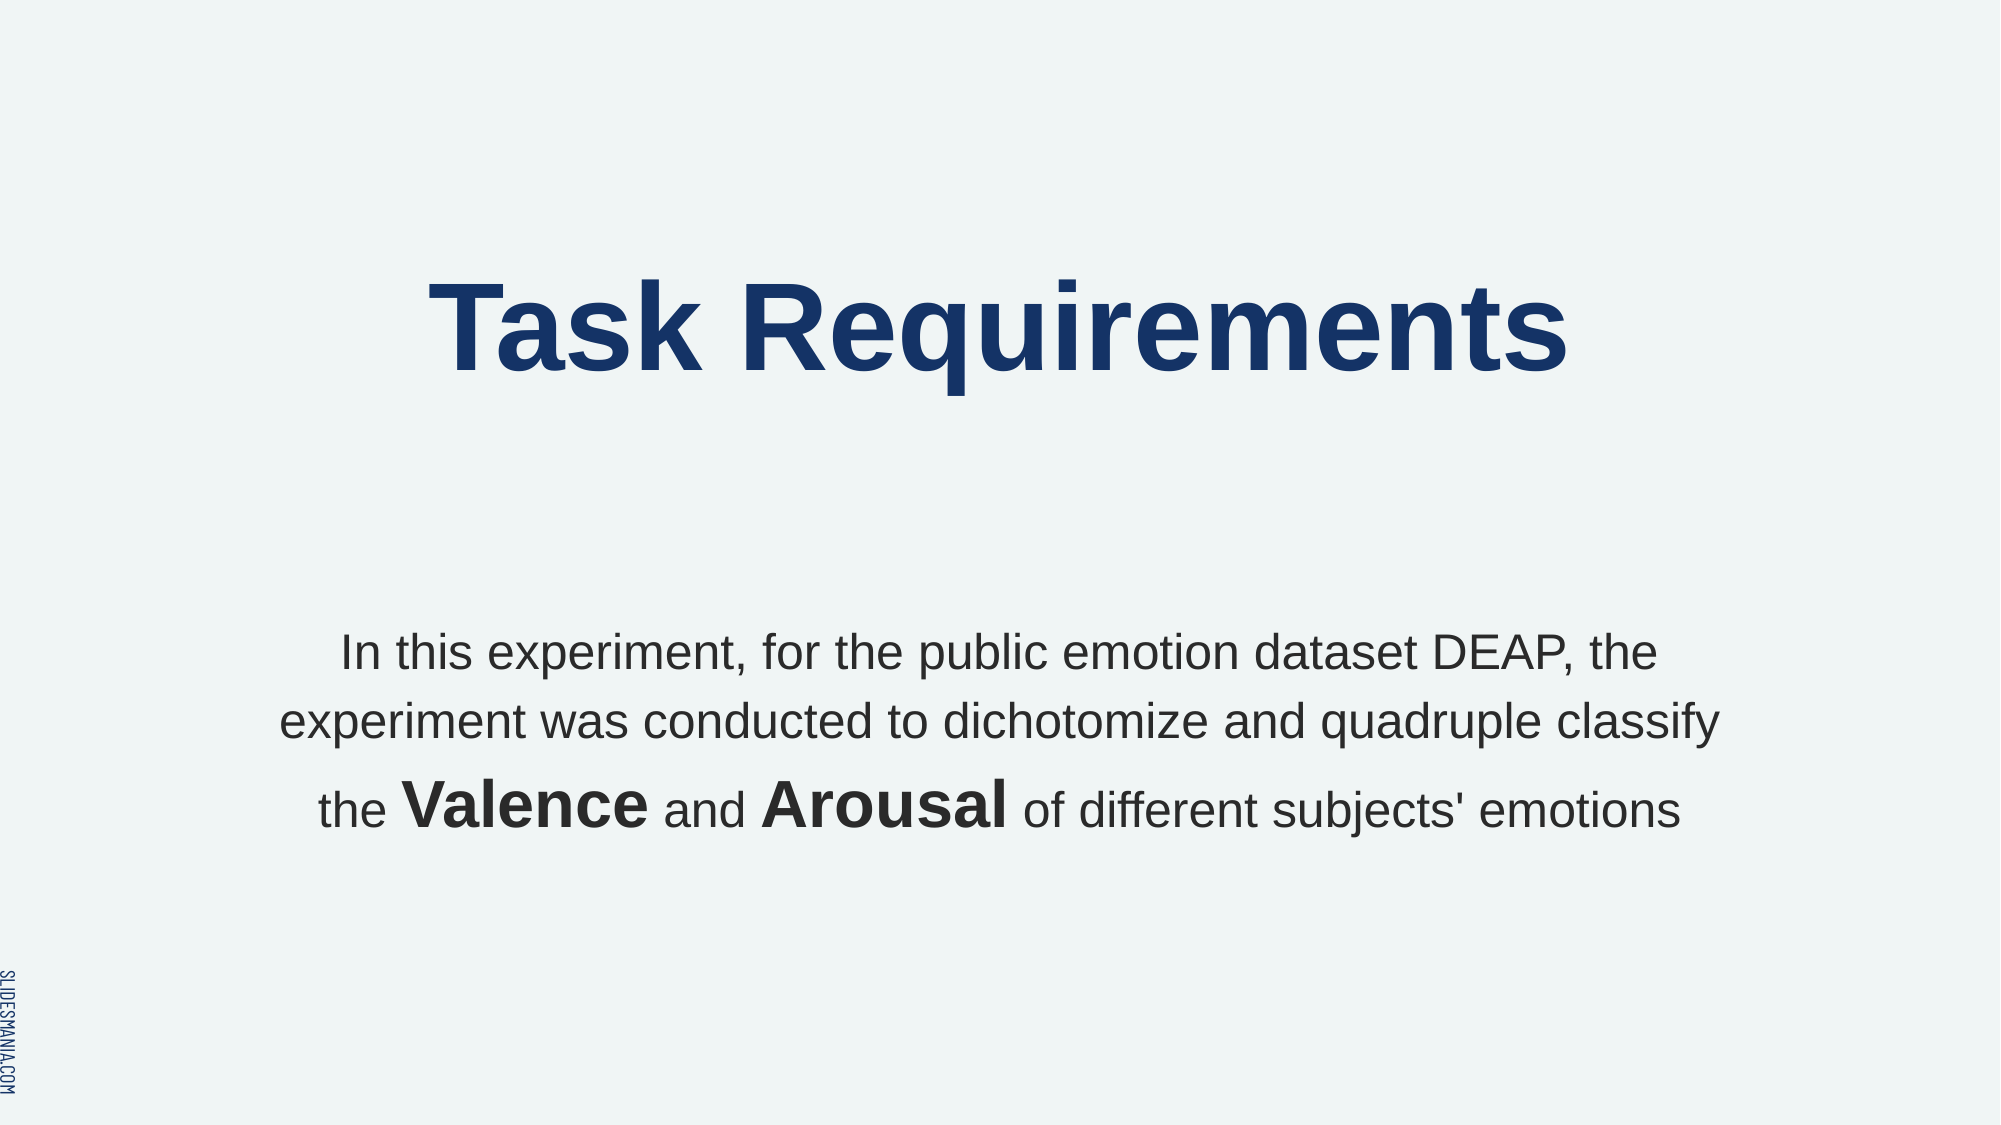

# Task Requirements
In this experiment, for the public emotion dataset DEAP, the experiment was conducted to dichotomize and quadruple classify the Valence and Arousal of different subjects' emotions